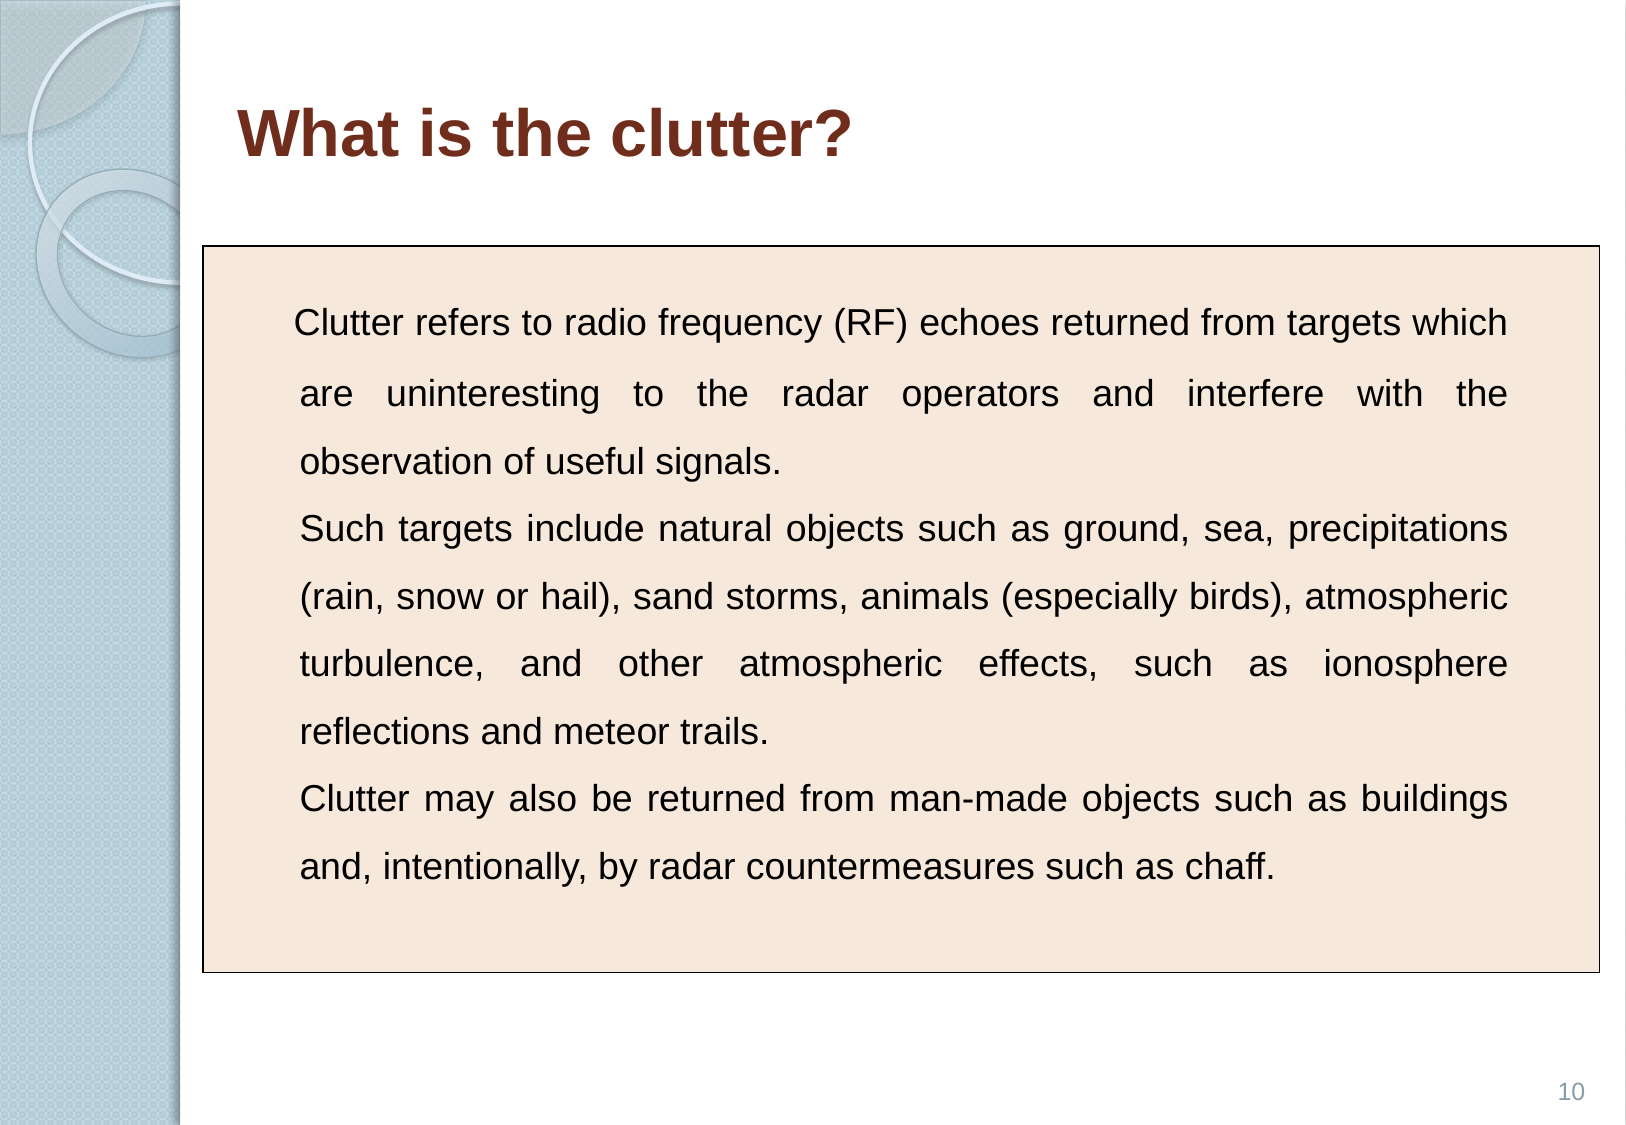

What is the clutter?
   Clutter refers to radio frequency (RF) echoes returned from targets which are uninteresting to the radar operators and interfere with the observation of useful signals.
	Such targets include natural objects such as ground, sea, precipitations (rain, snow or hail), sand storms, animals (especially birds), atmospheric turbulence, and other atmospheric effects, such as ionosphere reflections and meteor trails.
	Clutter may also be returned from man-made objects such as buildings and, intentionally, by radar countermeasures such as chaff.

10